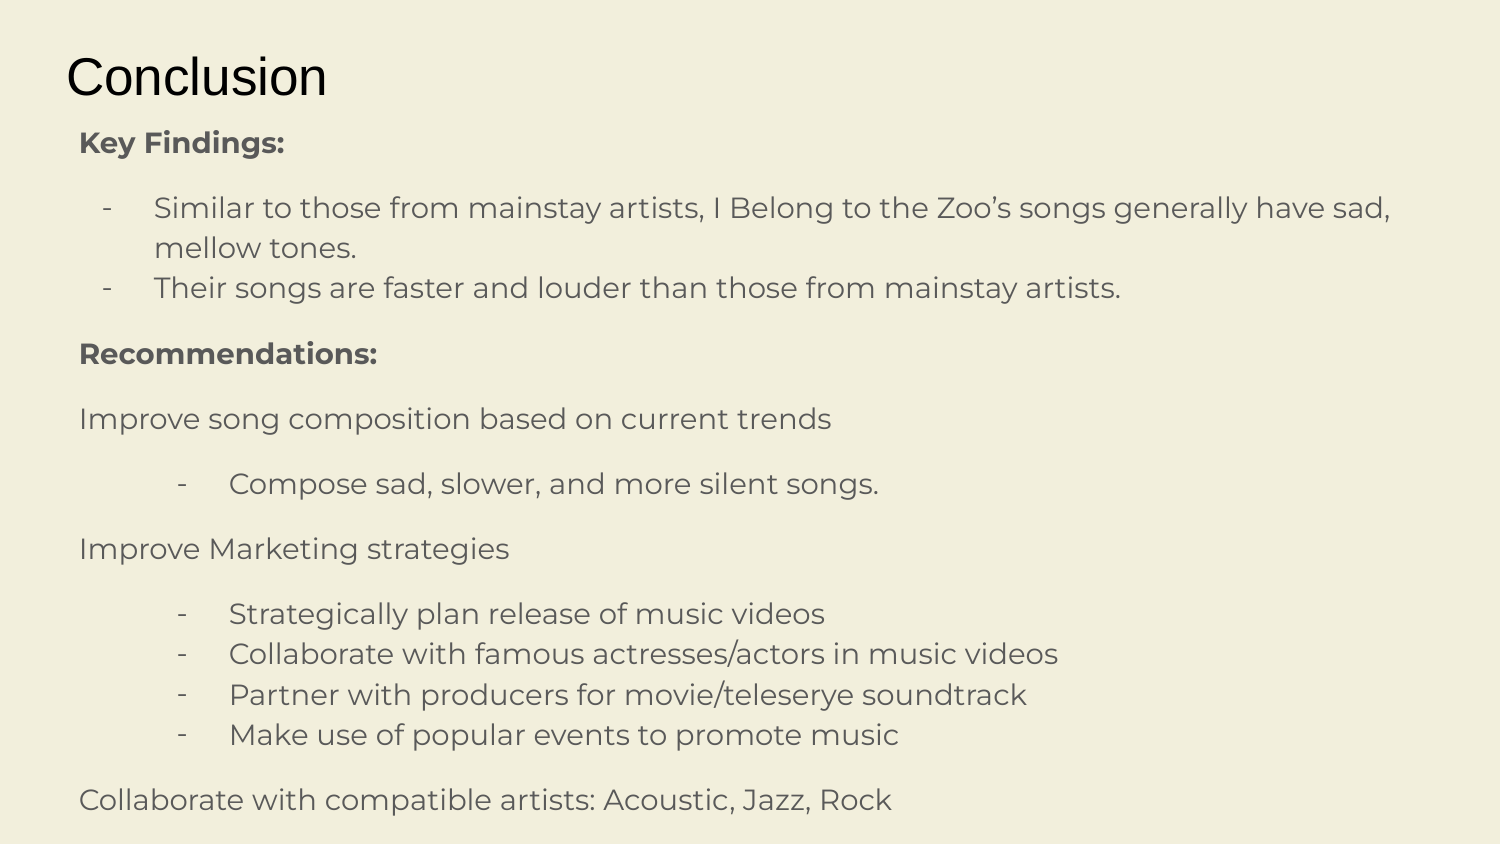

# Conclusion
Key Findings:
Similar to those from mainstay artists, I Belong to the Zoo’s songs generally have sad, mellow tones.
Their songs are faster and louder than those from mainstay artists.
Recommendations:
Improve song composition based on current trends
Compose sad, slower, and more silent songs.
Improve Marketing strategies
Strategically plan release of music videos
Collaborate with famous actresses/actors in music videos
Partner with producers for movie/teleserye soundtrack
Make use of popular events to promote music
Collaborate with compatible artists: Acoustic, Jazz, Rock